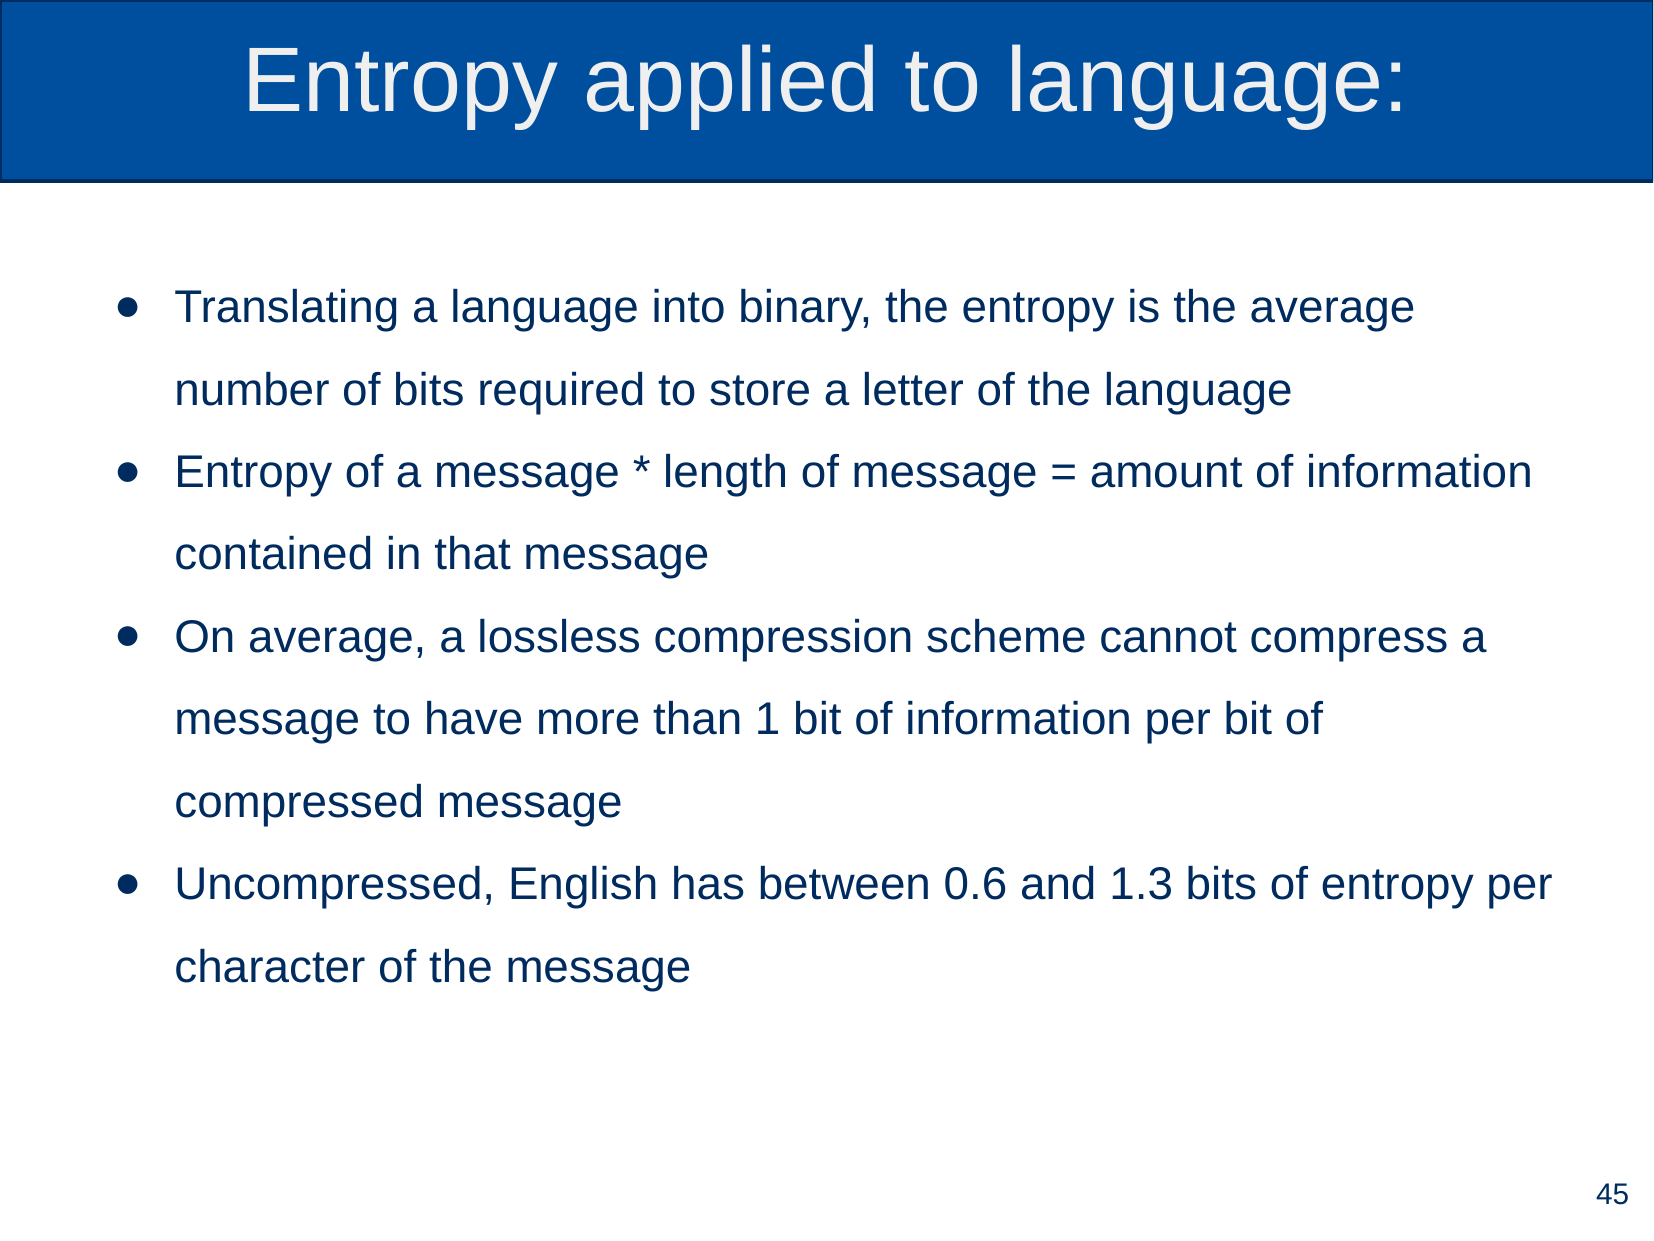

# Entropy applied to language:
Translating a language into binary, the entropy is the average number of bits required to store a letter of the language
Entropy of a message * length of message = amount of information contained in that message
On average, a lossless compression scheme cannot compress a message to have more than 1 bit of information per bit of compressed message
Uncompressed, English has between 0.6 and 1.3 bits of entropy per character of the message
45